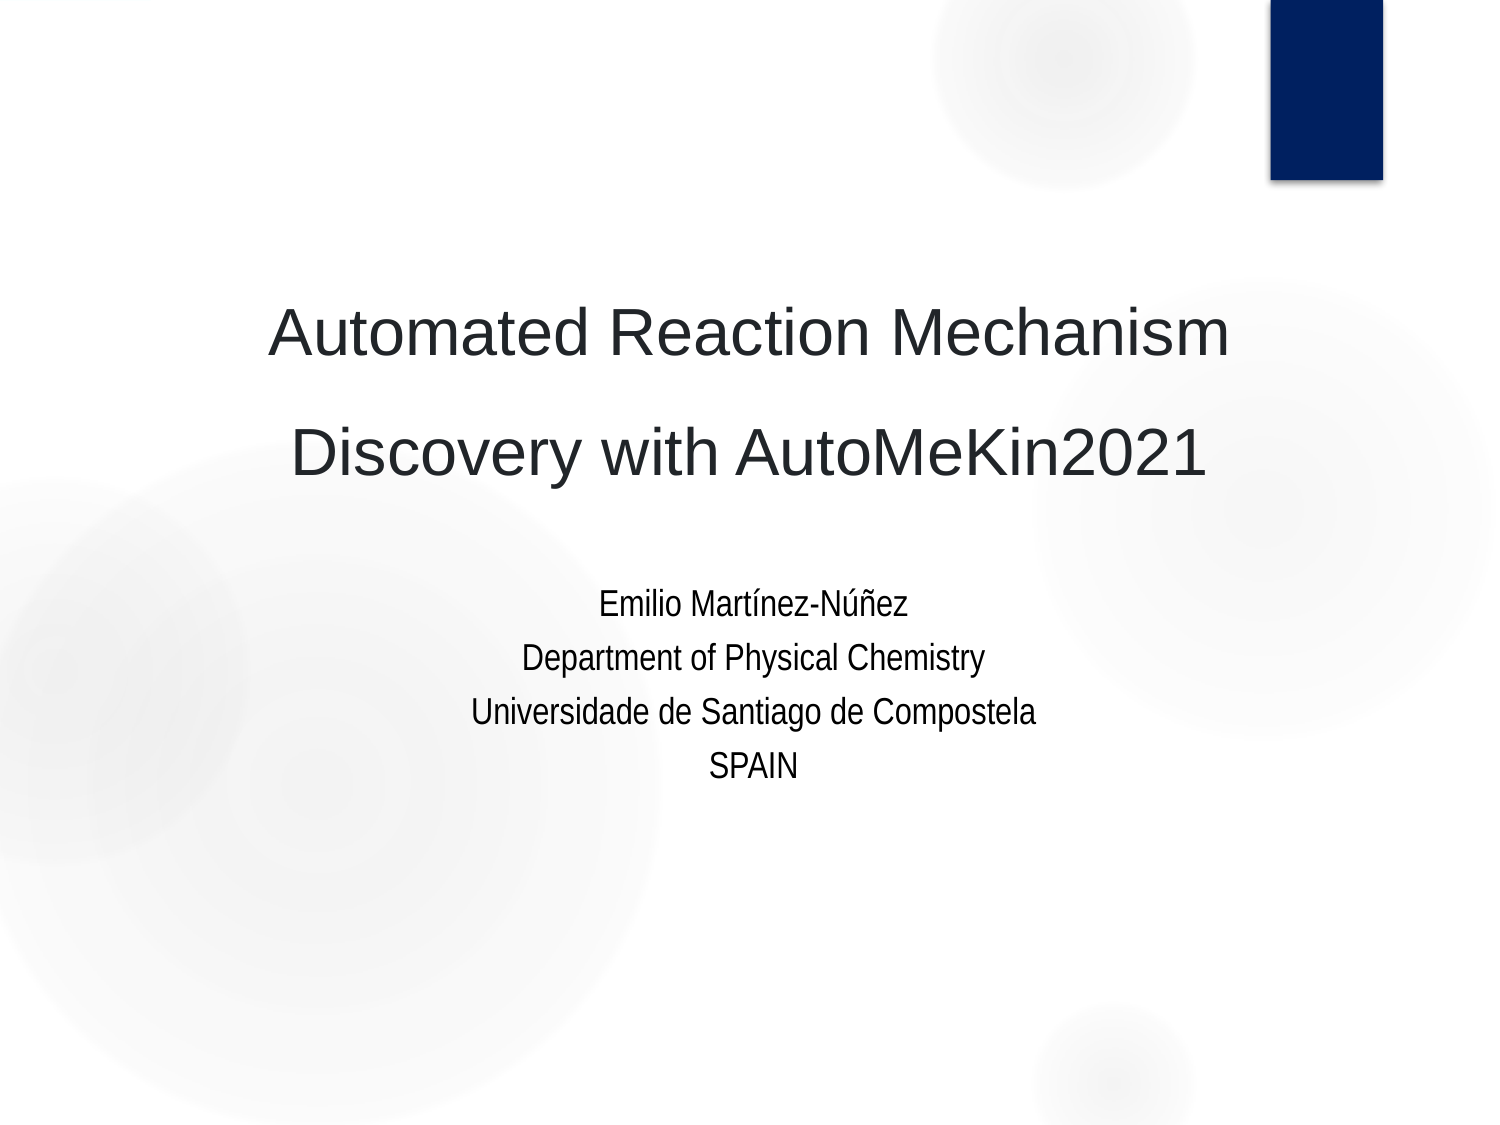

# Automated Reaction Mechanism Discovery with AutoMeKin2021
Emilio Martínez-Núñez
Department of Physical Chemistry
Universidade de Santiago de Compostela
SPAIN